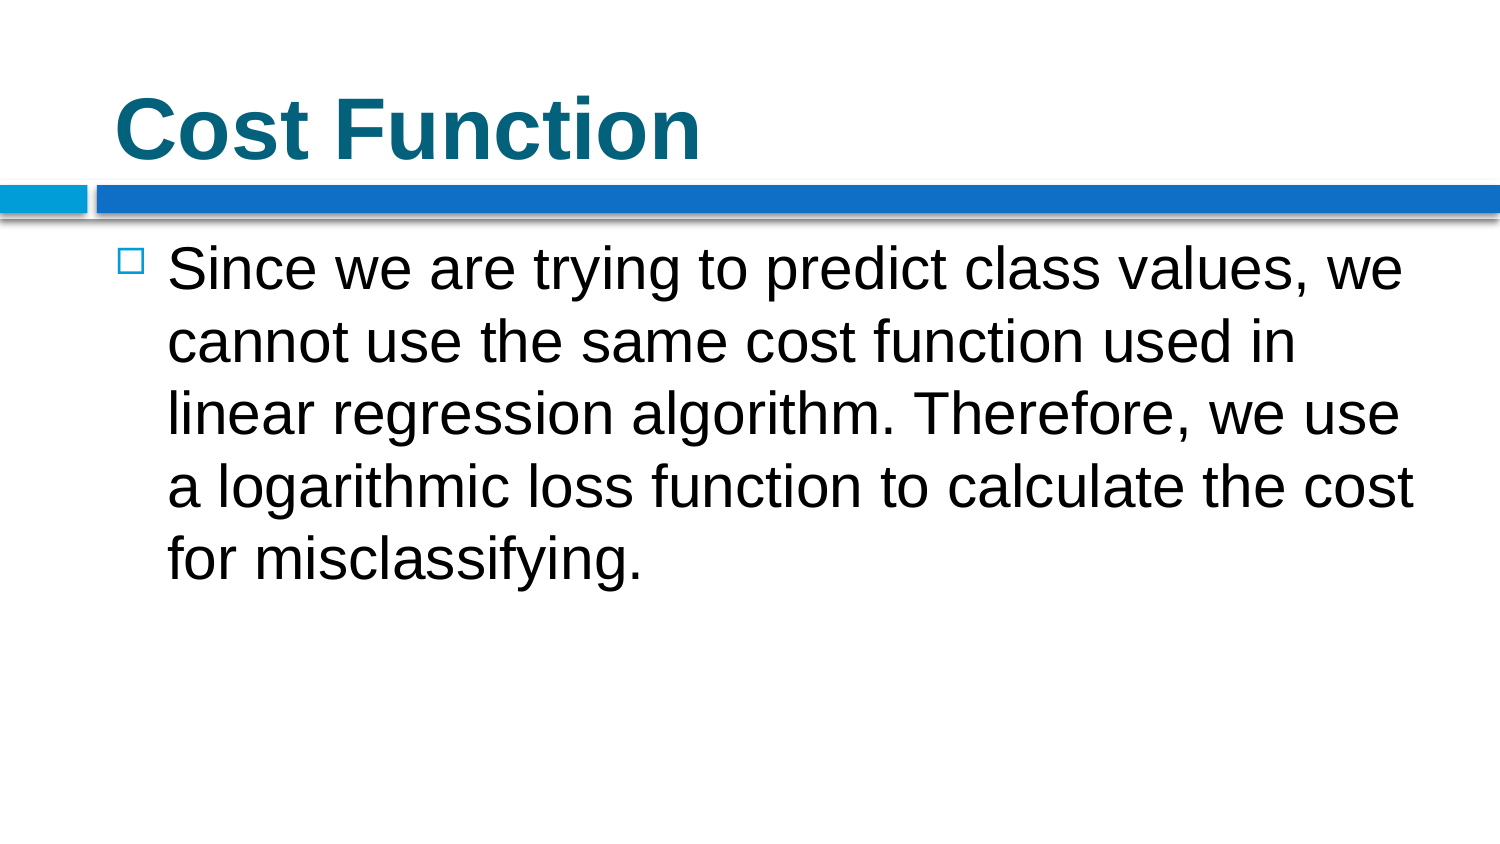

# Cost Function
Since we are trying to predict class values, we cannot use the same cost function used in linear regression algorithm. Therefore, we use a logarithmic loss function to calculate the cost for misclassifying.